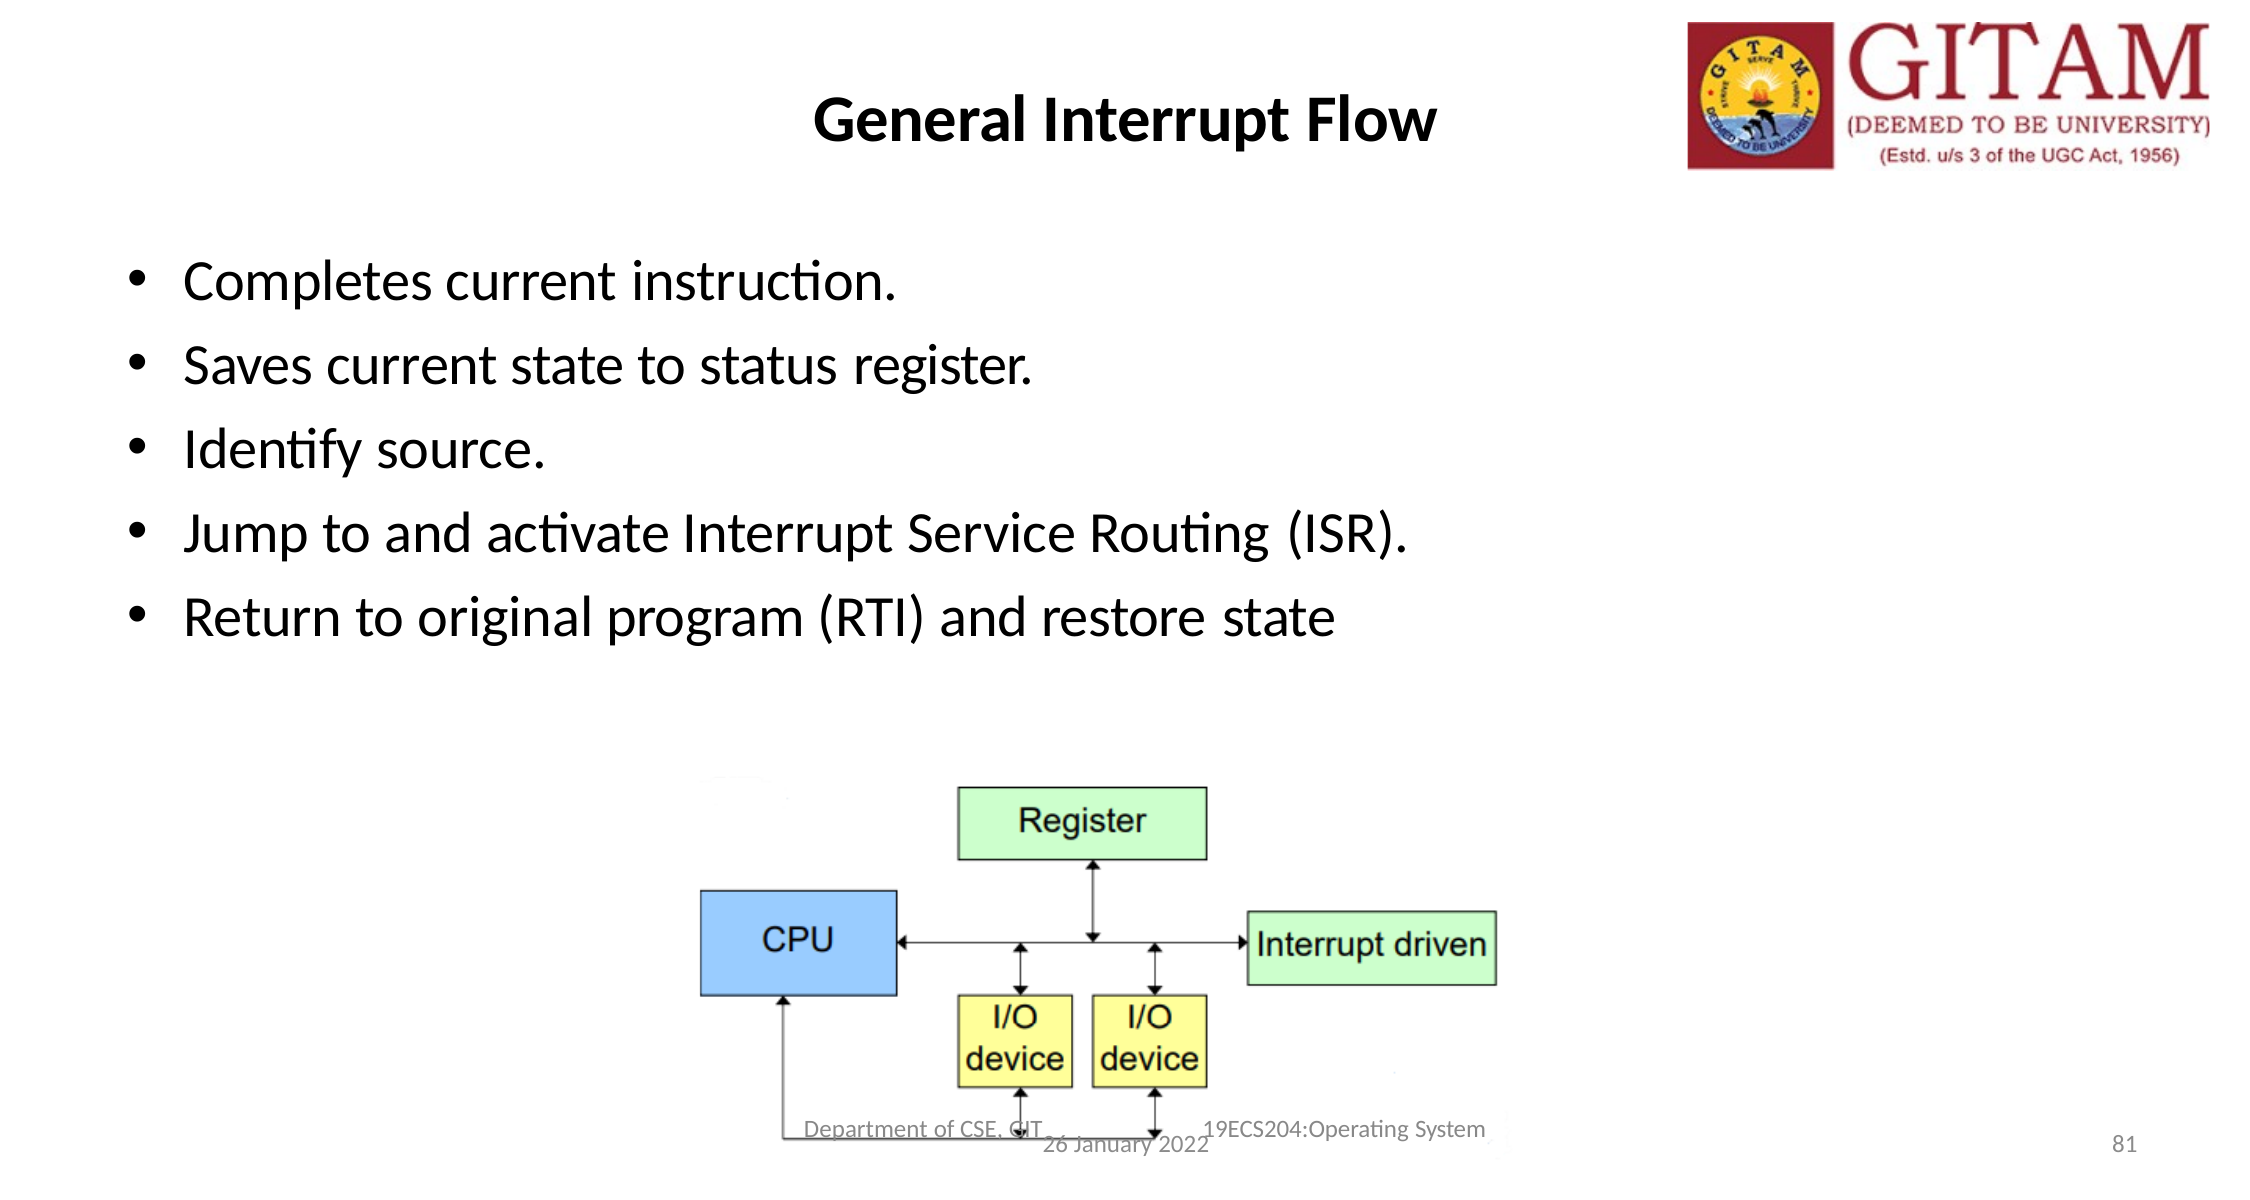

26 January 2022
81

# General Interrupt Flow
Completes current instruction.
Saves current state to status register.
Identify source.
Jump to and activate Interrupt Service Routing (ISR).
Return to original program (RTI) and restore state

Department of CSE, GIT
19ECS204:Operating System